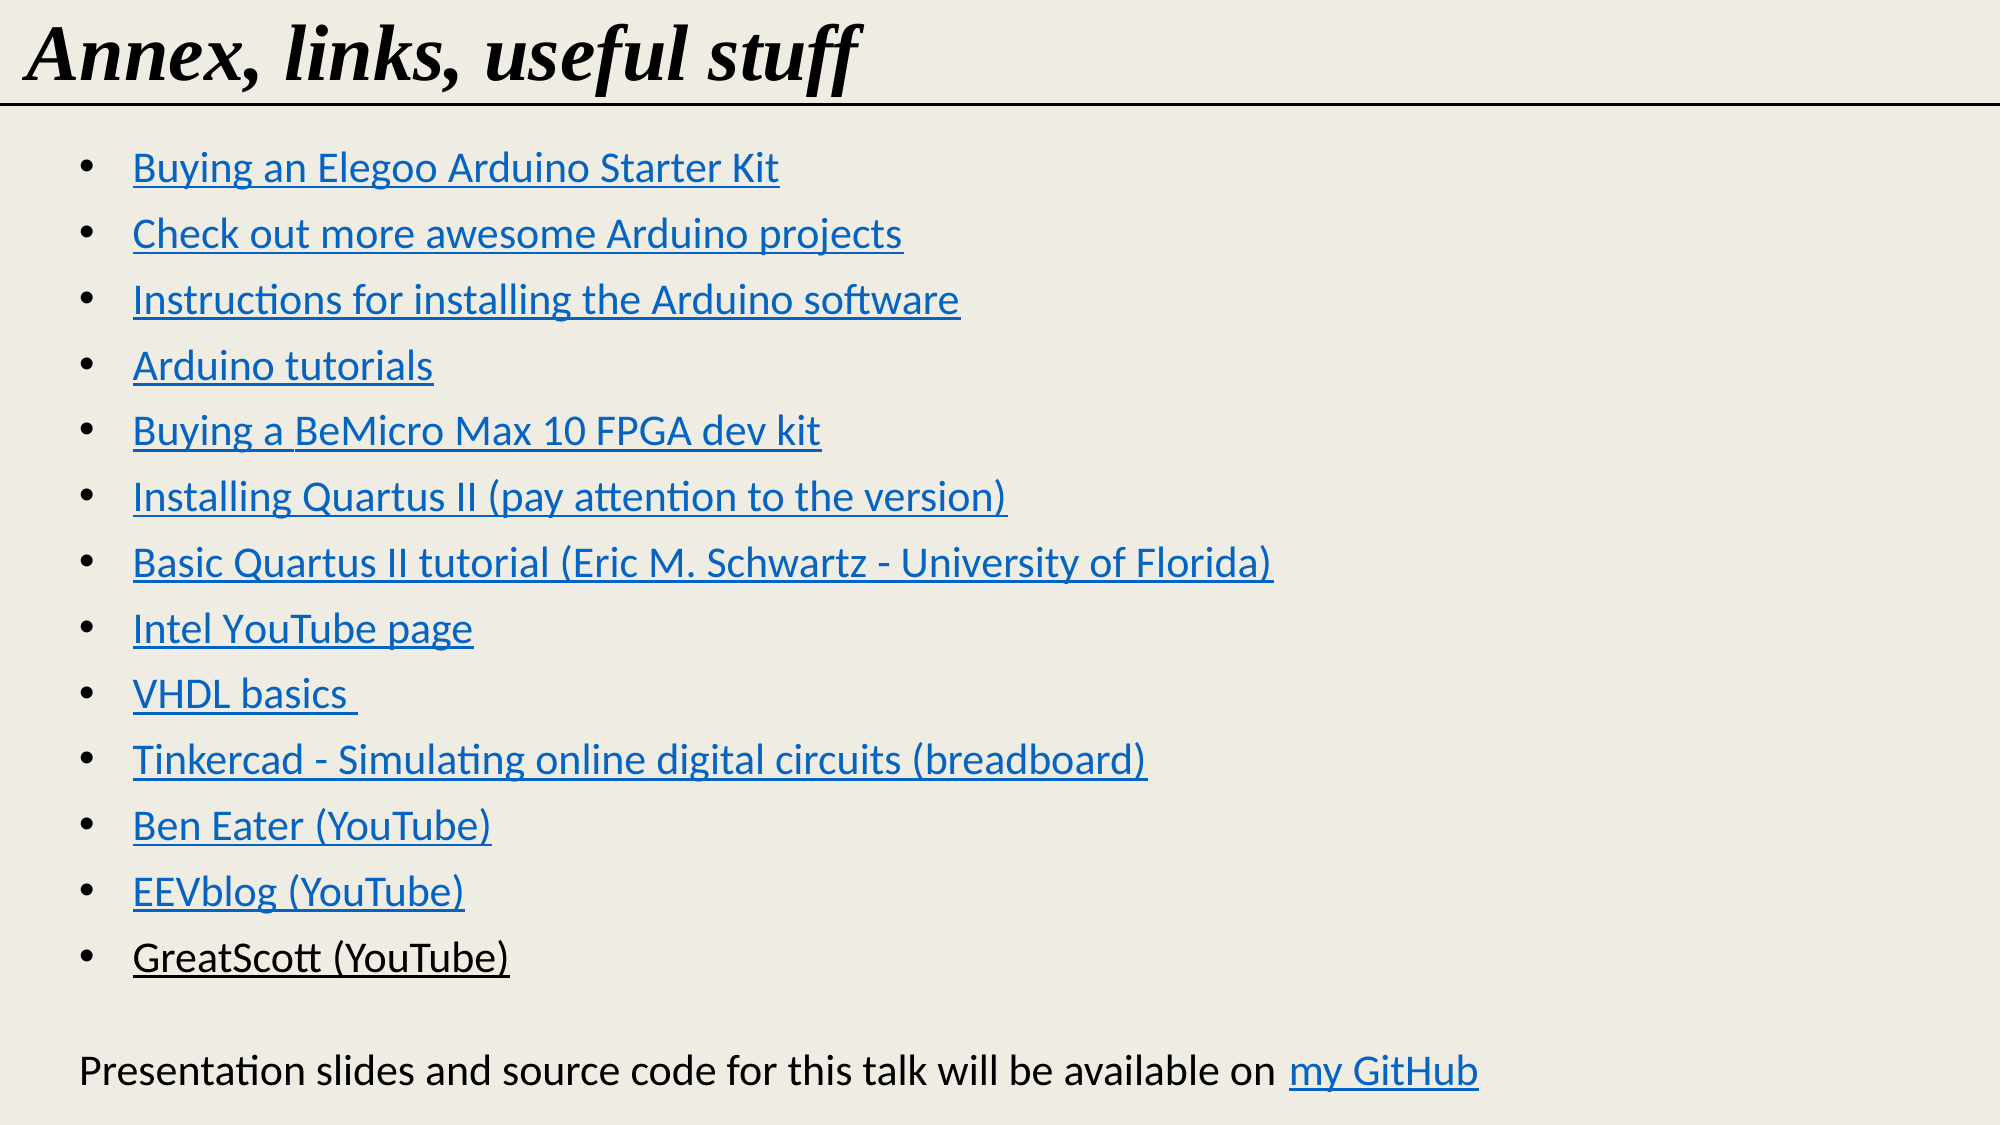

Annex, links, useful stuff
Buying an Elegoo Arduino Starter Kit
Check out more awesome Arduino projects
Instructions for installing the Arduino software
Arduino tutorials
Buying a BeMicro Max 10 FPGA dev kit
Installing Quartus II (pay attention to the version)
Basic Quartus II tutorial (Eric M. Schwartz - University of Florida)
Intel YouTube page
VHDL basics
Tinkercad - Simulating online digital circuits (breadboard)
Ben Eater (YouTube)
EEVblog (YouTube)
GreatScott (YouTube)
Presentation slides and source code for this talk will be available on my GitHub